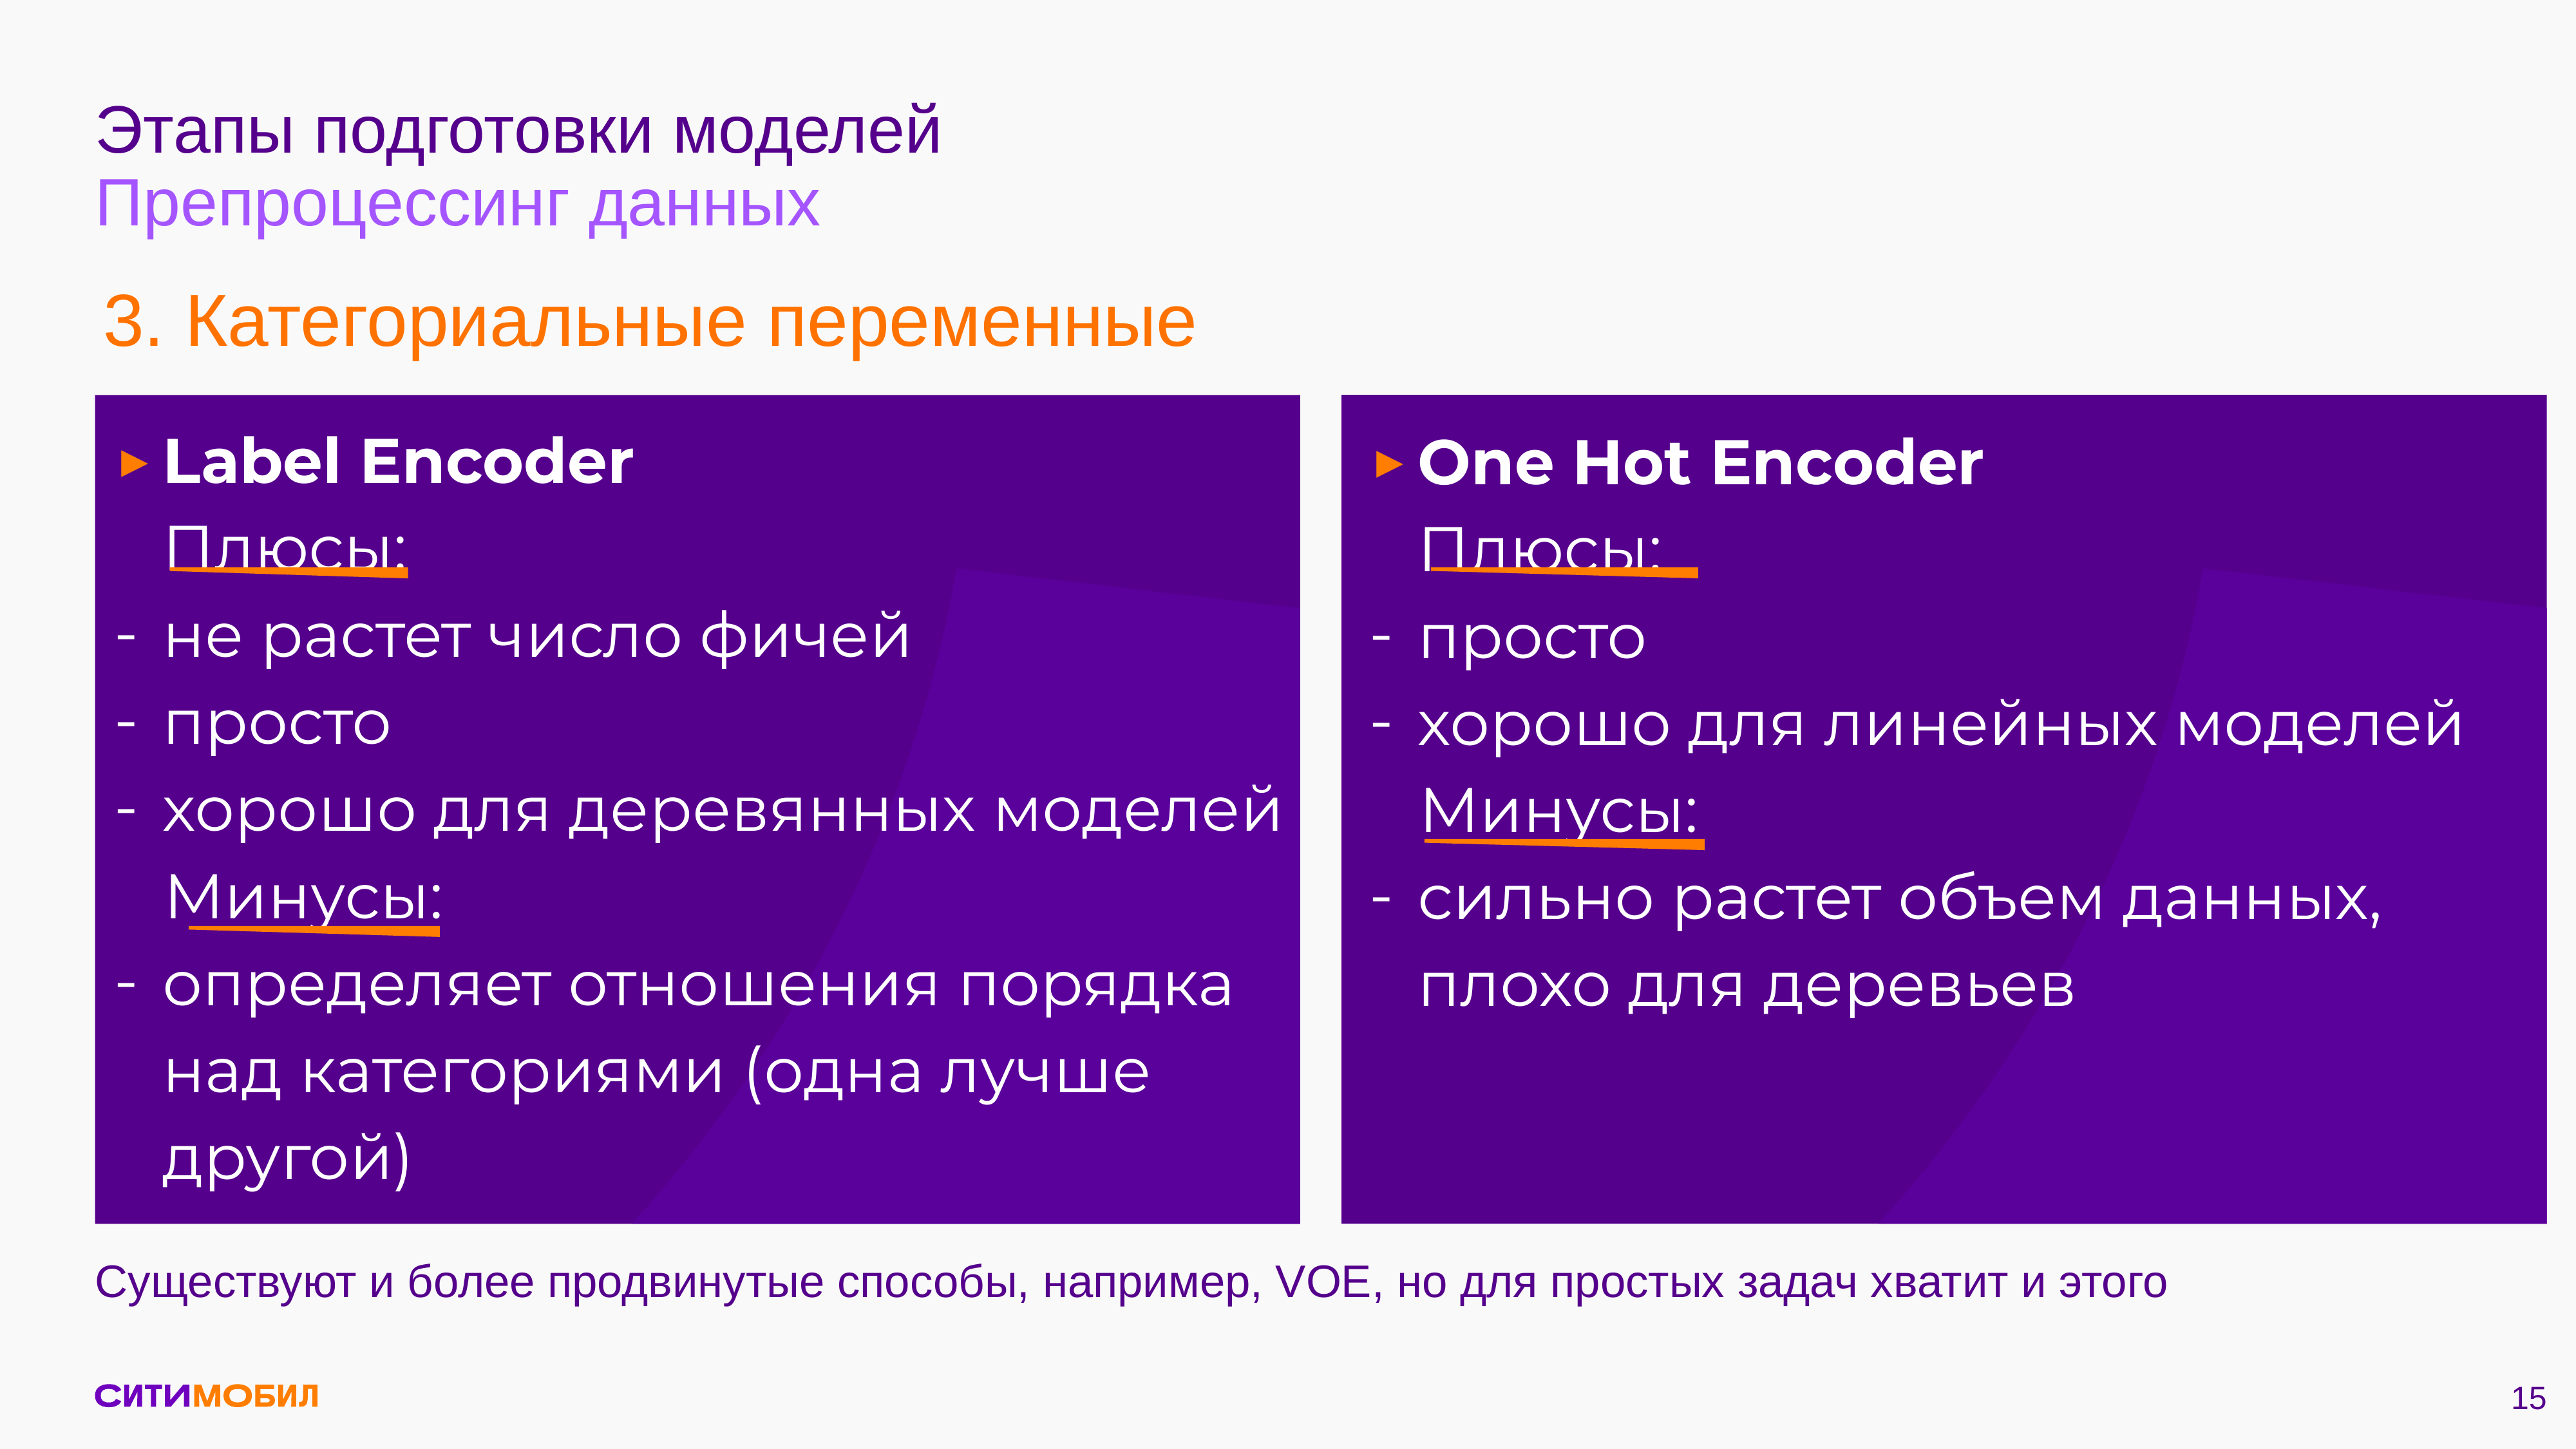

# Этапы подготовки моделей
Препроцессинг данных
3. Категориальные переменные

Label Encoder
Плюсы:
не растет число фичей
просто
хорошо для деревянных моделей
   Минусы:
определяет отношения порядка над категориями (одна лучше другой)
One Hot Encoder
Плюсы:
просто
хорошо для линейных моделей
   Минусы:
сильно растет объем данных, плохо для деревьев

Существуют и более продвинутые способы, например, VOE, но для простых задач хватит и этого
15